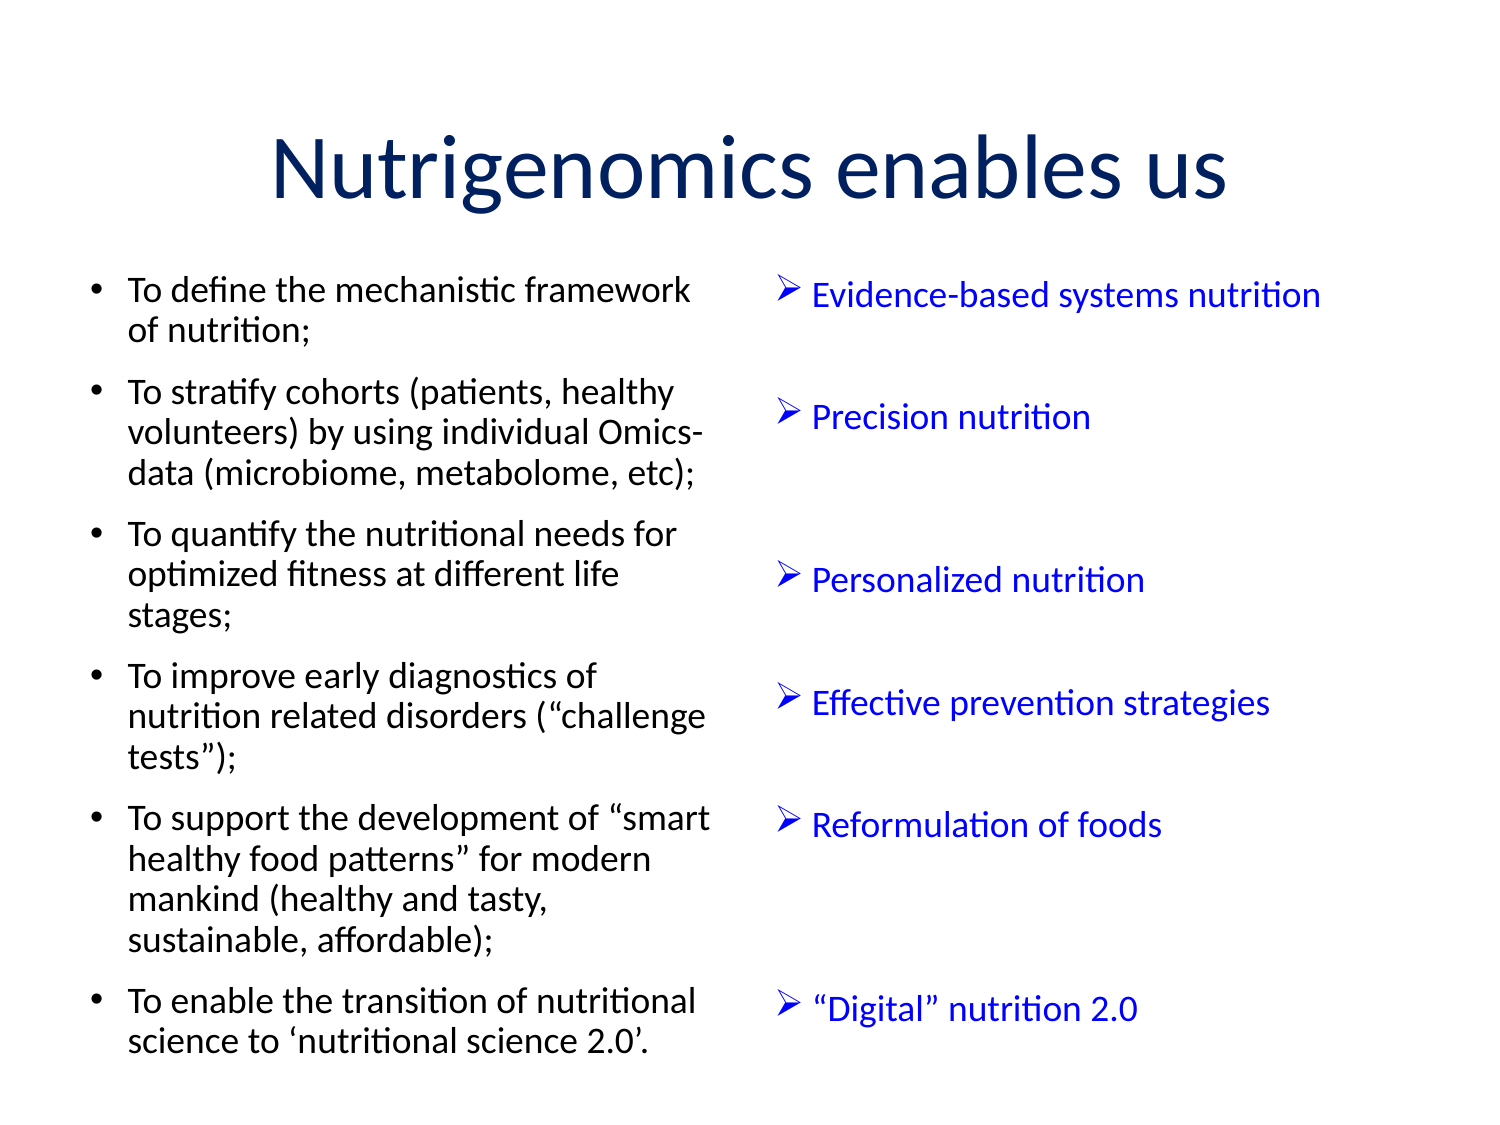

# Nutrigenomics enables us
To define the mechanistic framework of nutrition;
To stratify cohorts (patients, healthy volunteers) by using individual Omics-data (microbiome, metabolome, etc);
To quantify the nutritional needs for optimized fitness at different life stages;
To improve early diagnostics of nutrition related disorders (“challenge tests”);
To support the development of “smart healthy food patterns” for modern mankind (healthy and tasty, sustainable, affordable);
To enable the transition of nutritional science to ‘nutritional science 2.0’.
Evidence-based systems nutrition

Precision nutrition

Personalized nutrition

Effective prevention strategies

Reformulation of foods

“Digital” nutrition 2.0